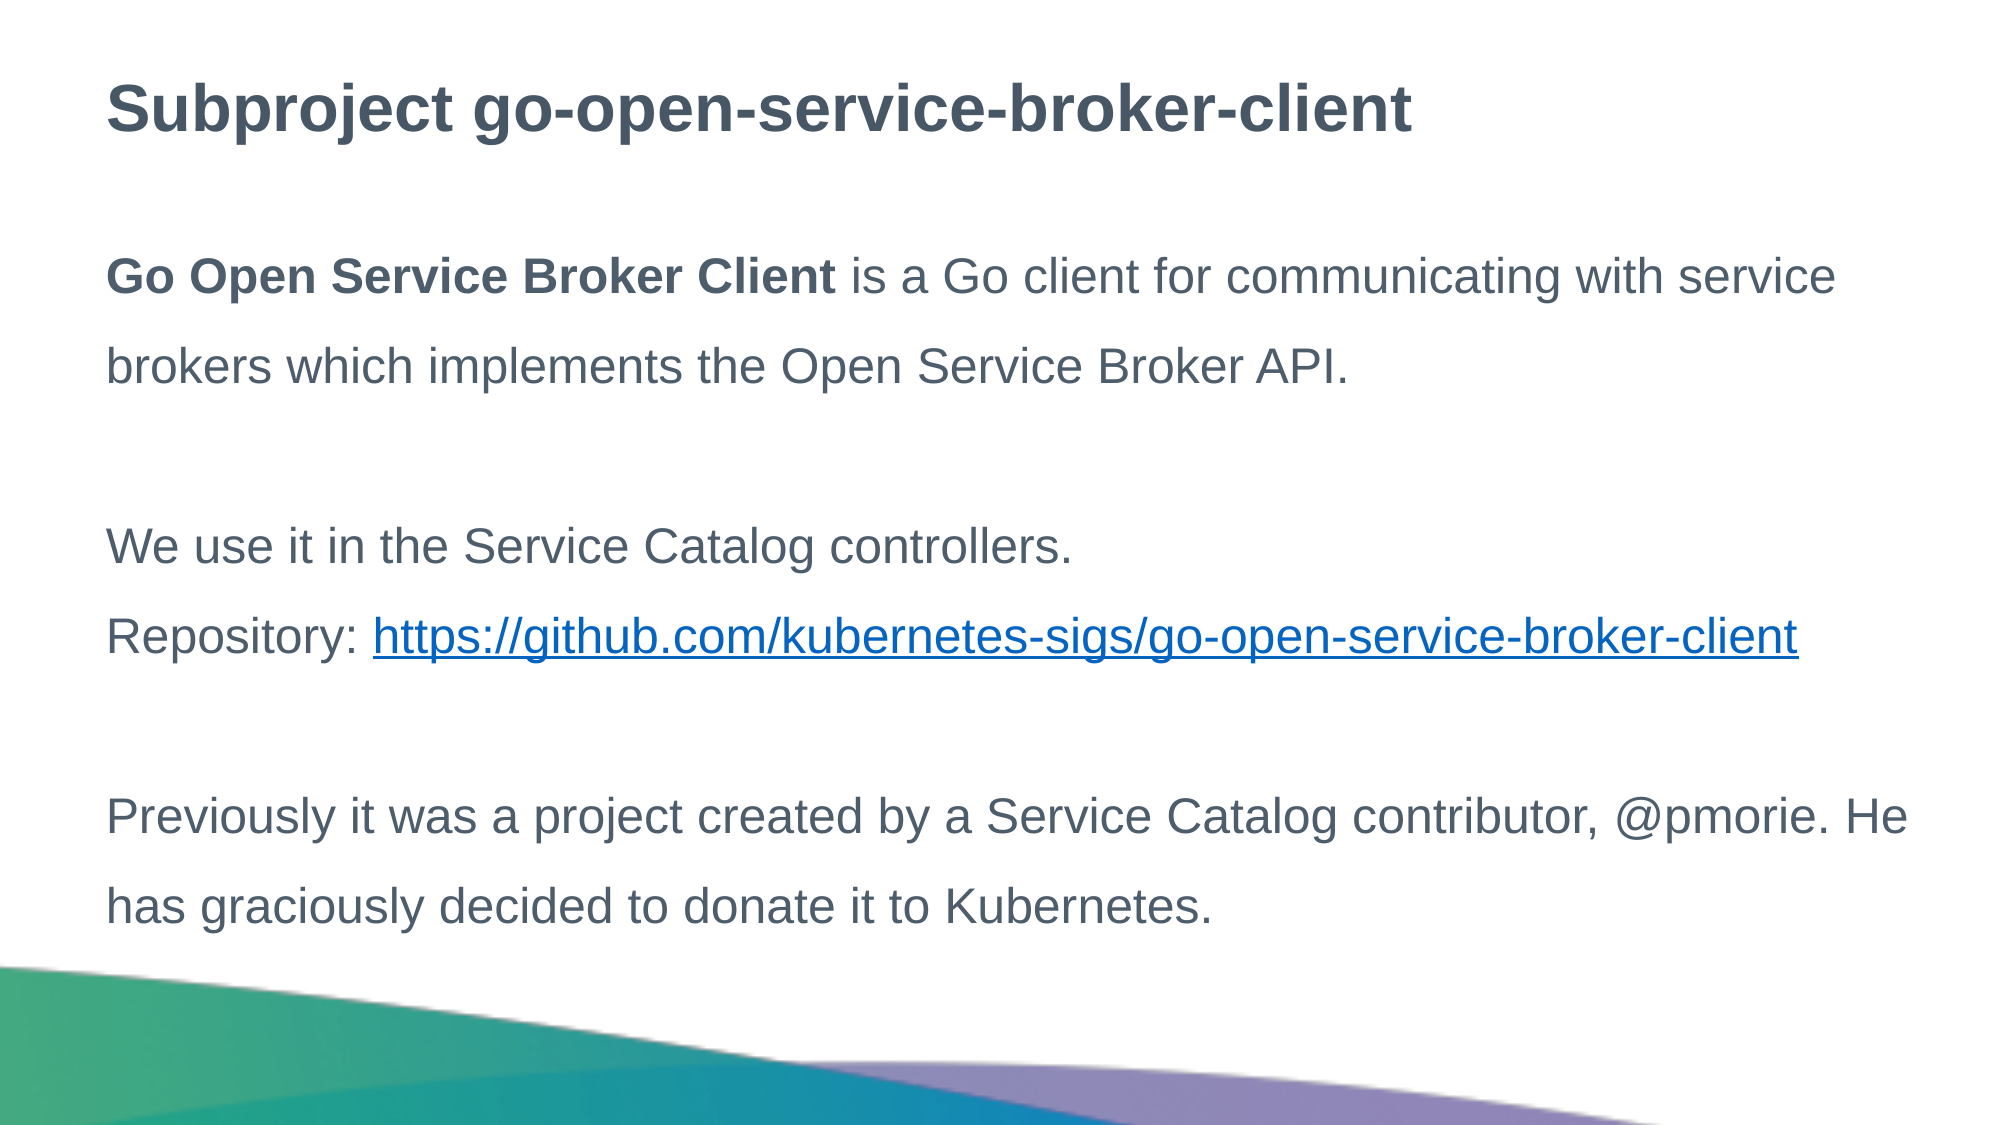

# Subproject go-open-service-broker-client
Go Open Service Broker Client is a Go client for communicating with service brokers which implements the Open Service Broker API.

We use it in the Service Catalog controllers.
Repository: https://github.com/kubernetes-sigs/go-open-service-broker-client

Previously it was a project created by a Service Catalog contributor, @pmorie. He has graciously decided to donate it to Kubernetes.